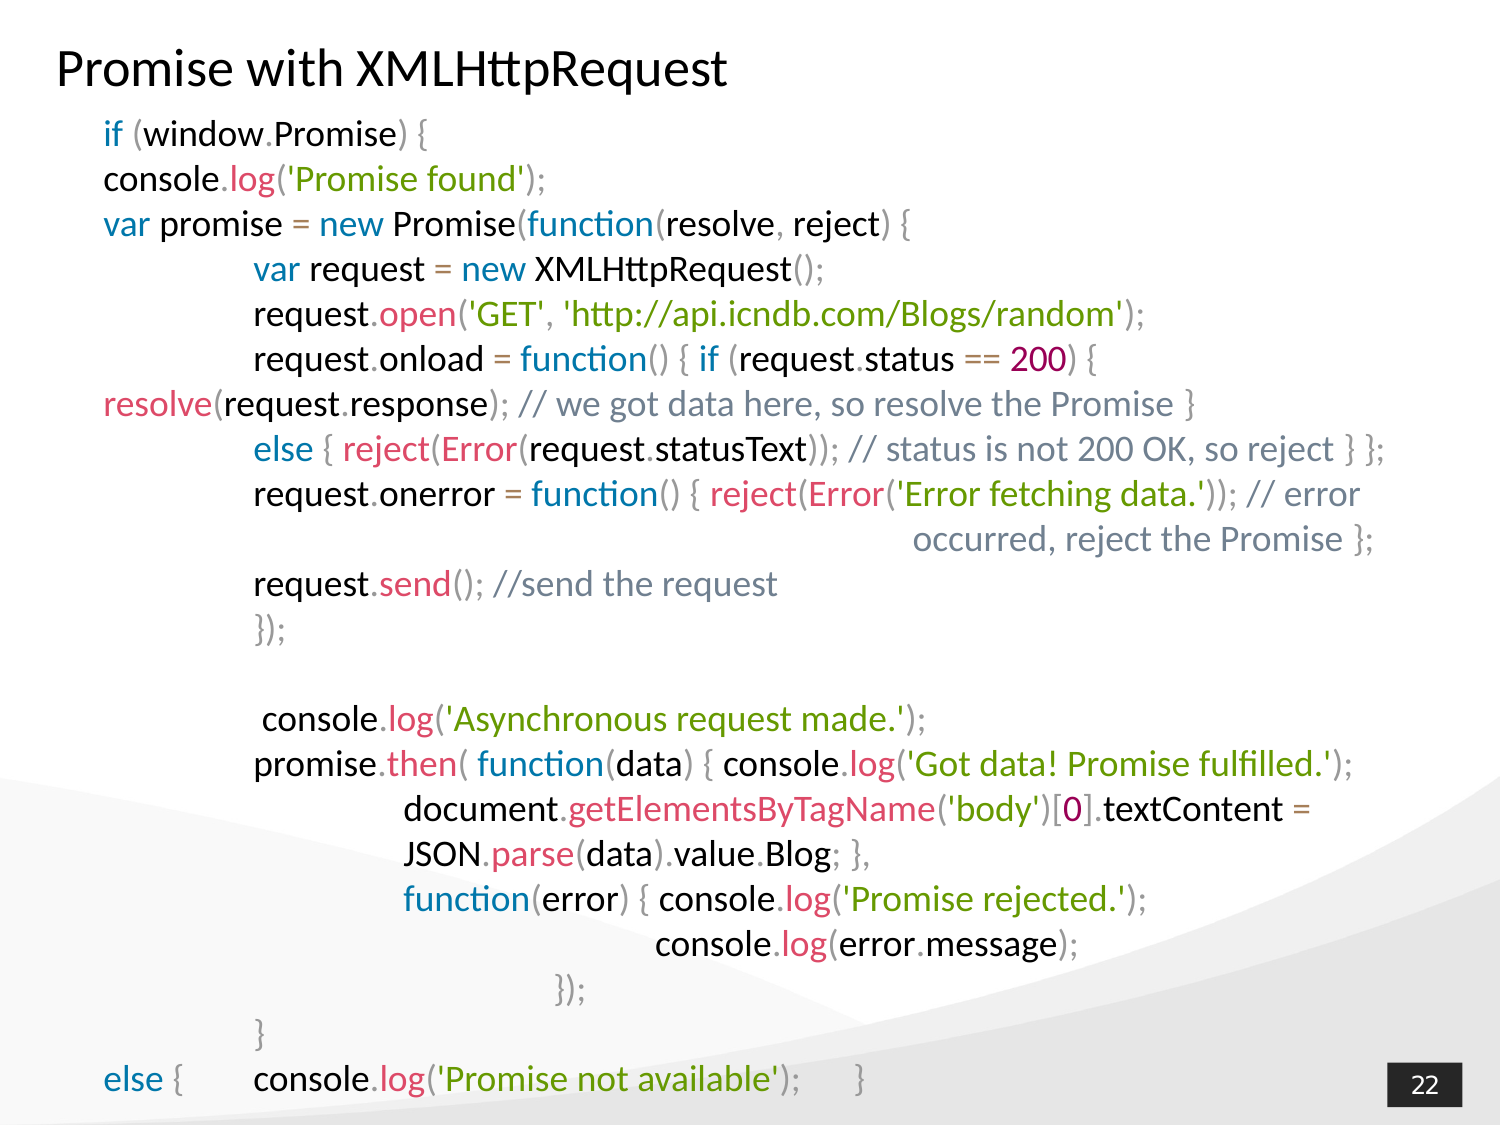

# Promise with XMLHttpRequest
if (window.Promise) {
console.log('Promise found');
var promise = new Promise(function(resolve, reject) {
	var request = new XMLHttpRequest();
	request.open('GET', 'http://api.icndb.com/Blogs/random');
	request.onload = function() { if (request.status == 200) { 	resolve(request.response); // we got data here, so resolve the Promise }
	else { reject(Error(request.statusText)); // status is not 200 OK, so reject } }; 	request.onerror = function() { reject(Error('Error fetching data.')); // error 					       occurred, reject the Promise };
	request.send(); //send the request
	});

	 console.log('Asynchronous request made.');
	promise.then( function(data) { console.log('Got data! Promise fulfilled.'); 		document.getElementsByTagName('body')[0].textContent = 		JSON.parse(data).value.Blog; },
		function(error) { console.log('Promise rejected.');
			            console.log(error.message);
			});
	}
else { 	console.log('Promise not available'); 	}